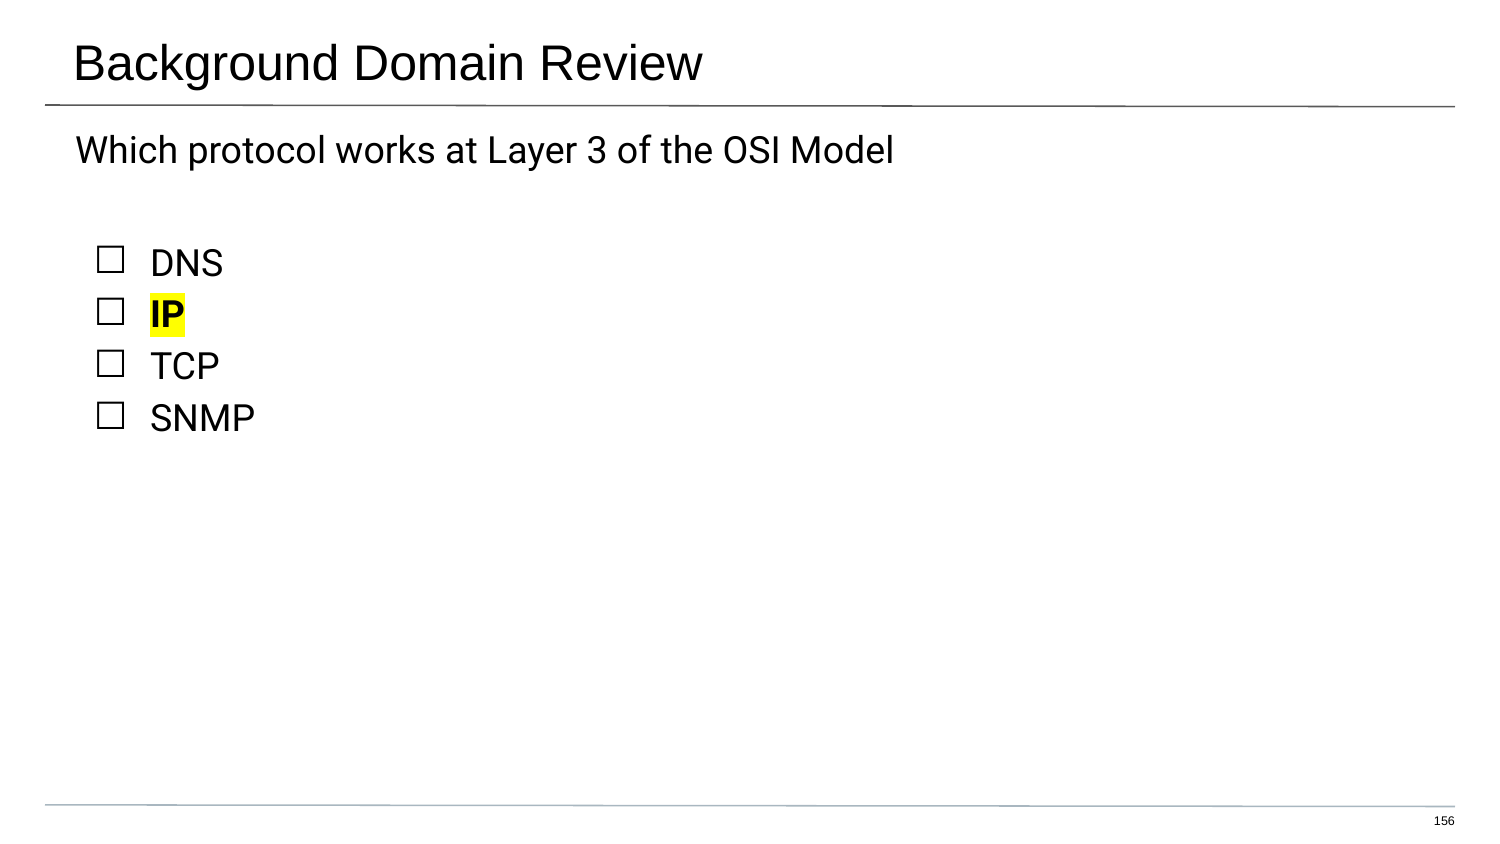

# Background Domain Review
Which protocol works at Layer 3 of the OSI Model
DNS
IP
TCP
SNMP

156